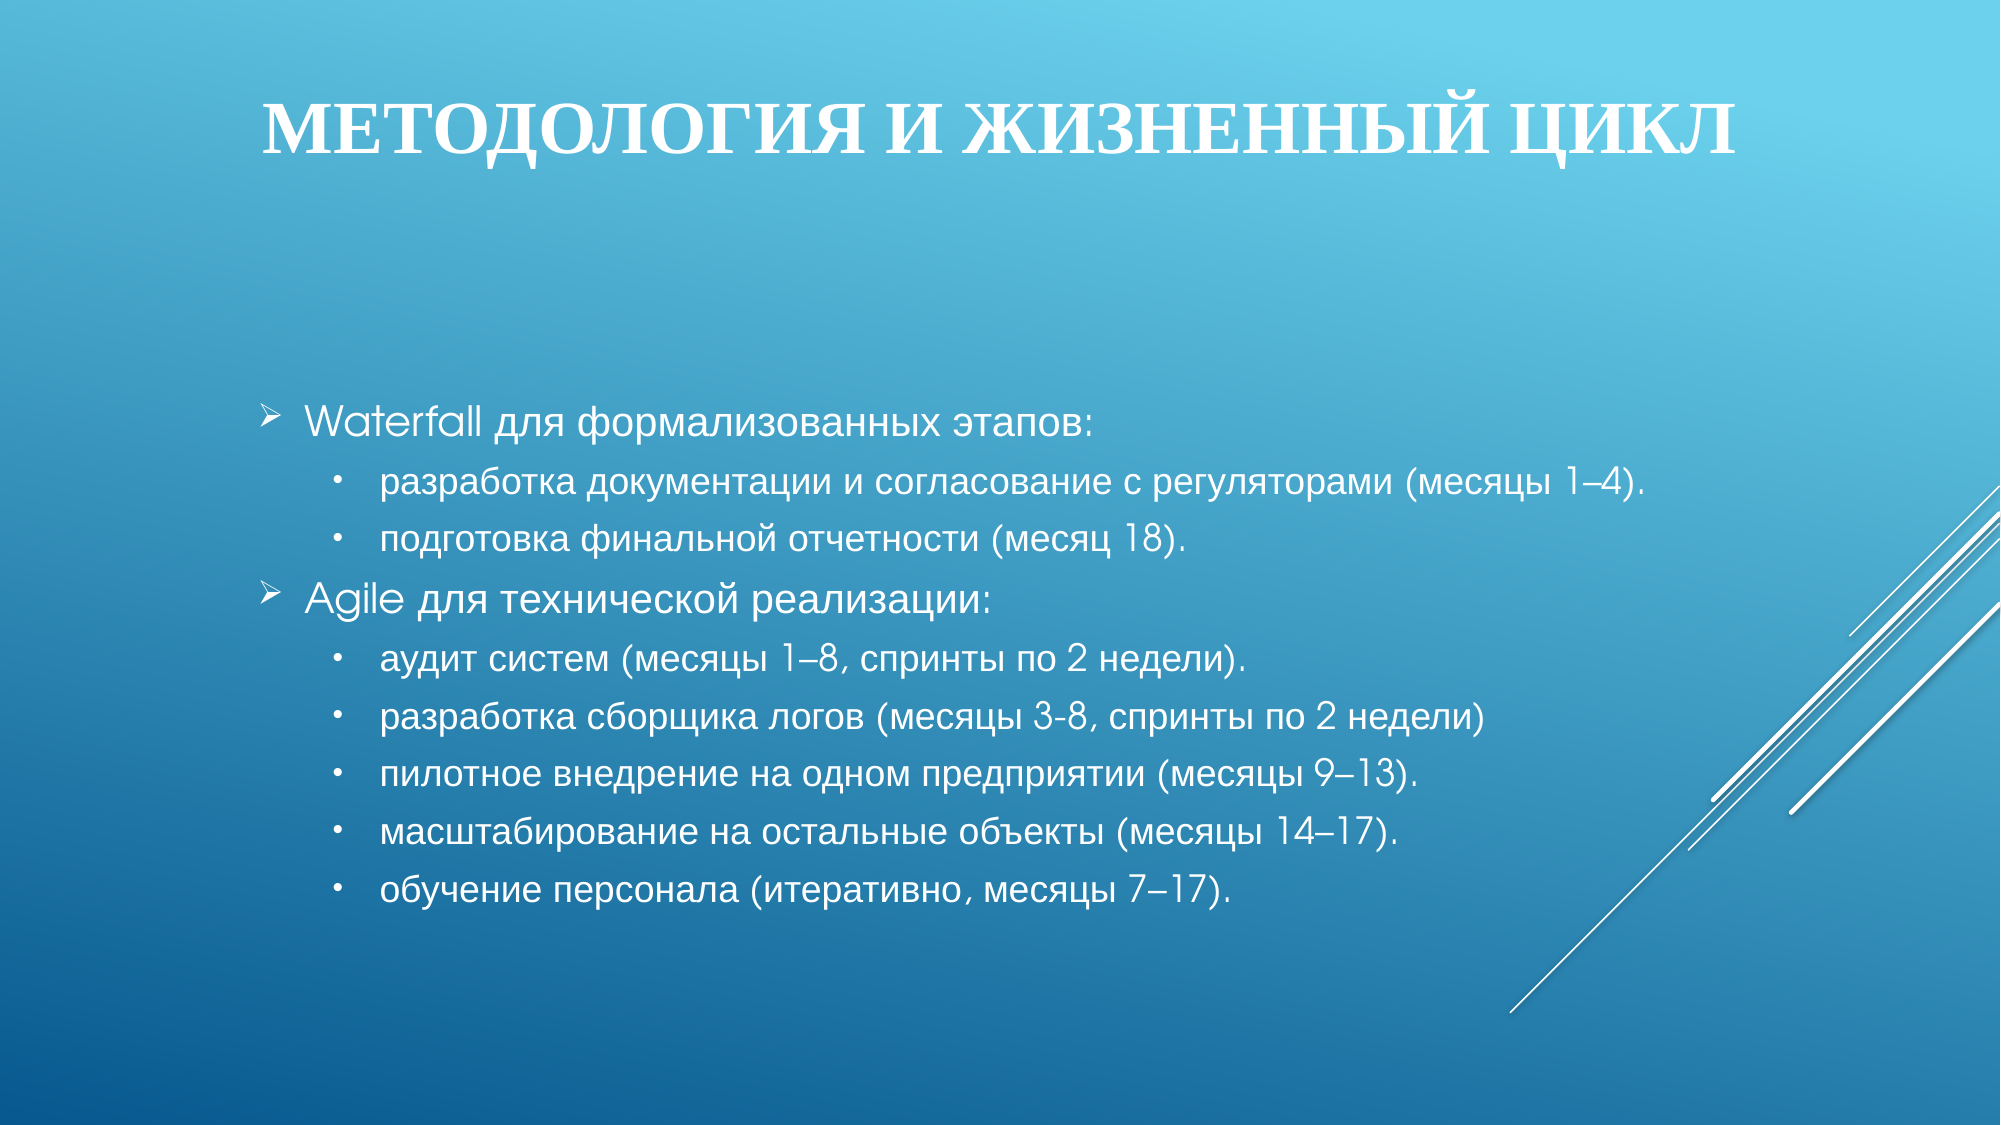

# Методология и жизненный цикл
Waterfall для формализованных этапов:
разработка документации и согласование с регуляторами (месяцы 1–4).
подготовка финальной отчетности (месяц 18).
Agile для технической реализации:
аудит систем (месяцы 1–8, спринты по 2 недели).
разработка сборщика логов (месяцы 3-8, спринты по 2 недели)
пилотное внедрение на одном предприятии (месяцы 9–13).
масштабирование на остальные объекты (месяцы 14–17).
обучение персонала (итеративно, месяцы 7–17).